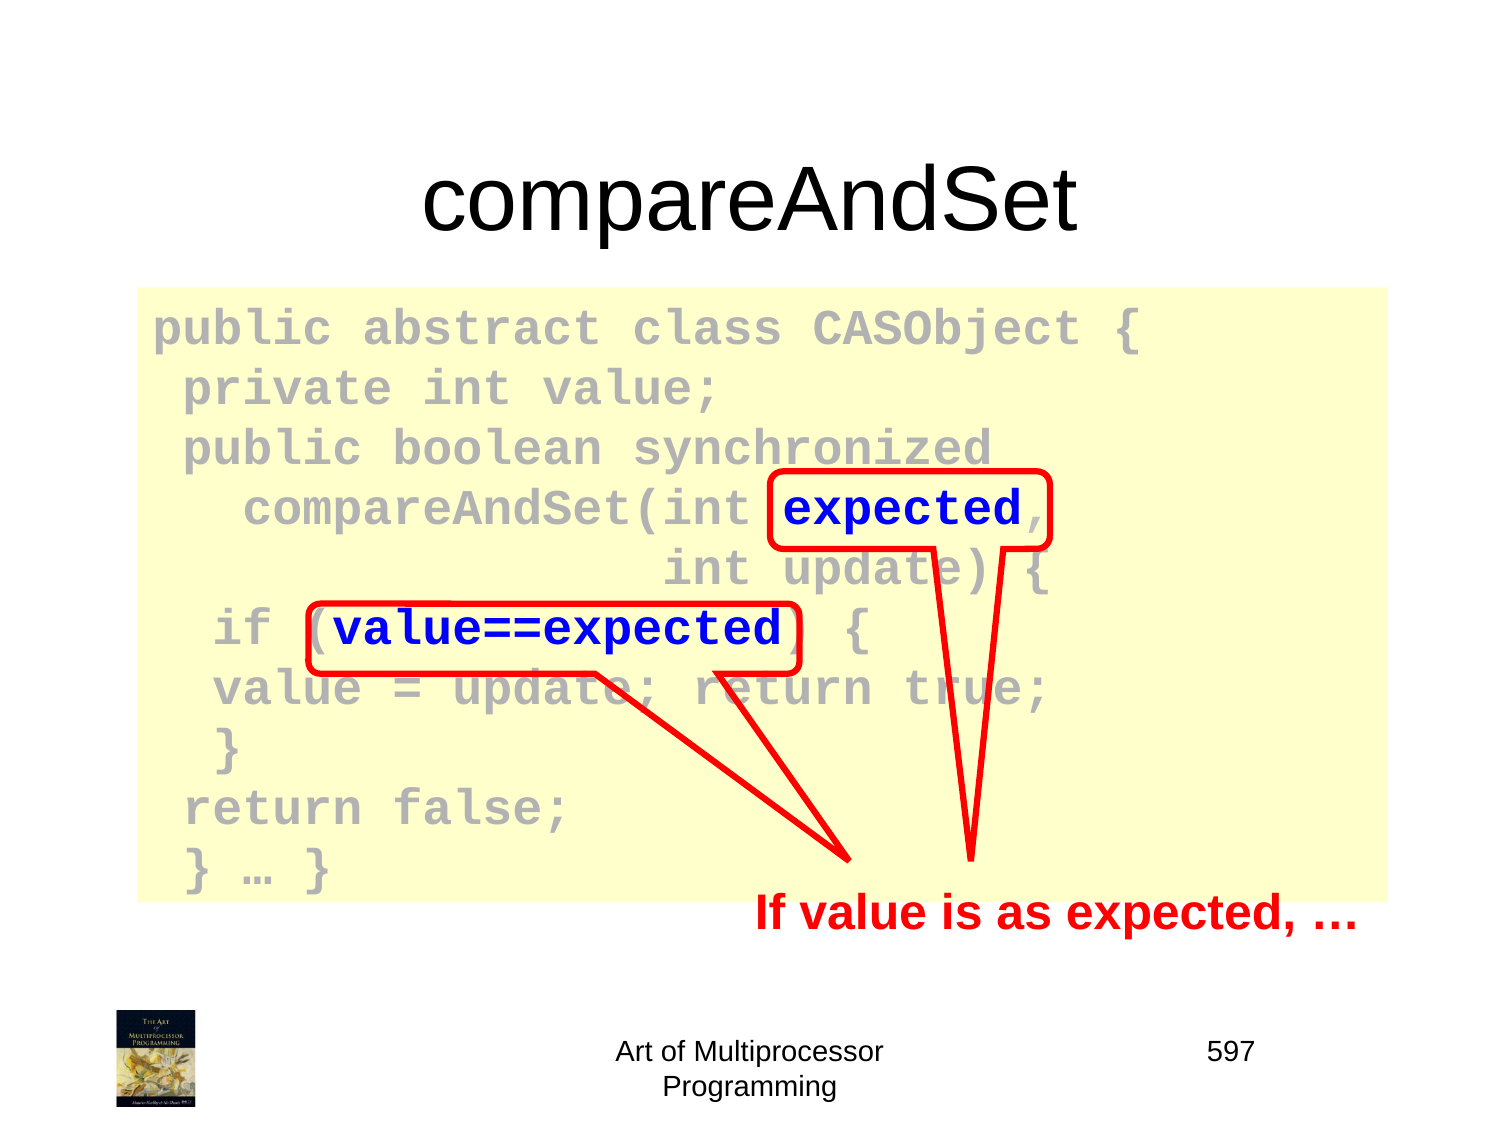

# compareAndSet
public abstract class CASObject {
 private int value;
 public boolean synchronized
   compareAndSet(int expected,
                 int update) {
  if (value==expected) {
  value = update; return true;
  }
 return false;
 } … }

If value is as expected, …
597
Art of Multiprocessor Programming